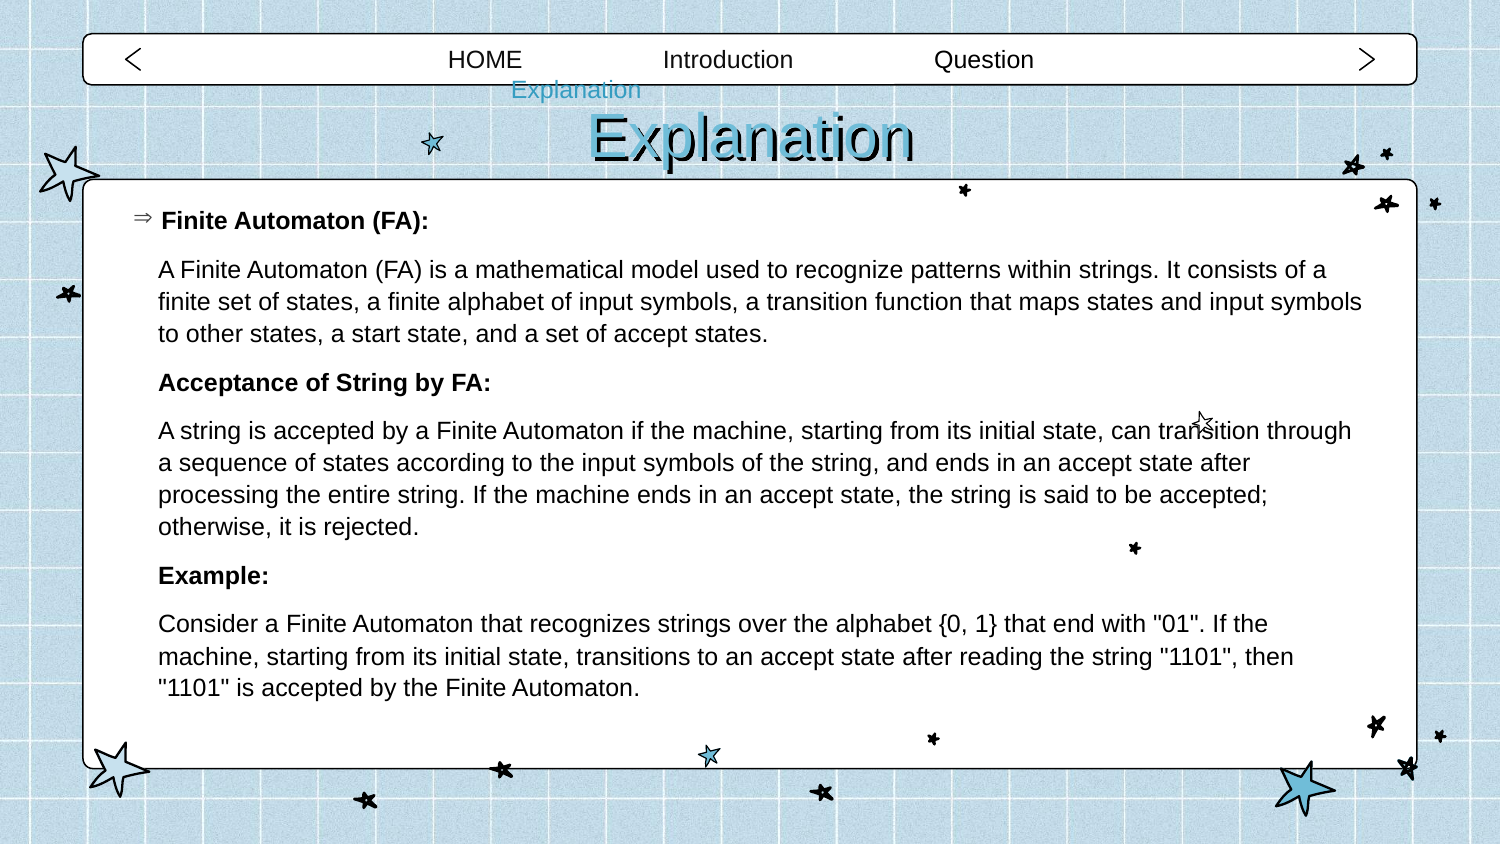

HOME                    Introduction                    Question                    Explanation

# Explanation

Finite Automaton (FA):
A Finite Automaton (FA) is a mathematical model used to recognize patterns within strings. It consists of a finite set of states, a finite alphabet of input symbols, a transition function that maps states and input symbols to other states, a start state, and a set of accept states.
Acceptance of String by FA:
A string is accepted by a Finite Automaton if the machine, starting from its initial state, can transition through a sequence of states according to the input symbols of the string, and ends in an accept state after processing the entire string. If the machine ends in an accept state, the string is said to be accepted; otherwise, it is rejected.
Example:
Consider a Finite Automaton that recognizes strings over the alphabet {0, 1} that end with "01". If the machine, starting from its initial state, transitions to an accept state after reading the string "1101", then "1101" is accepted by the Finite Automaton.